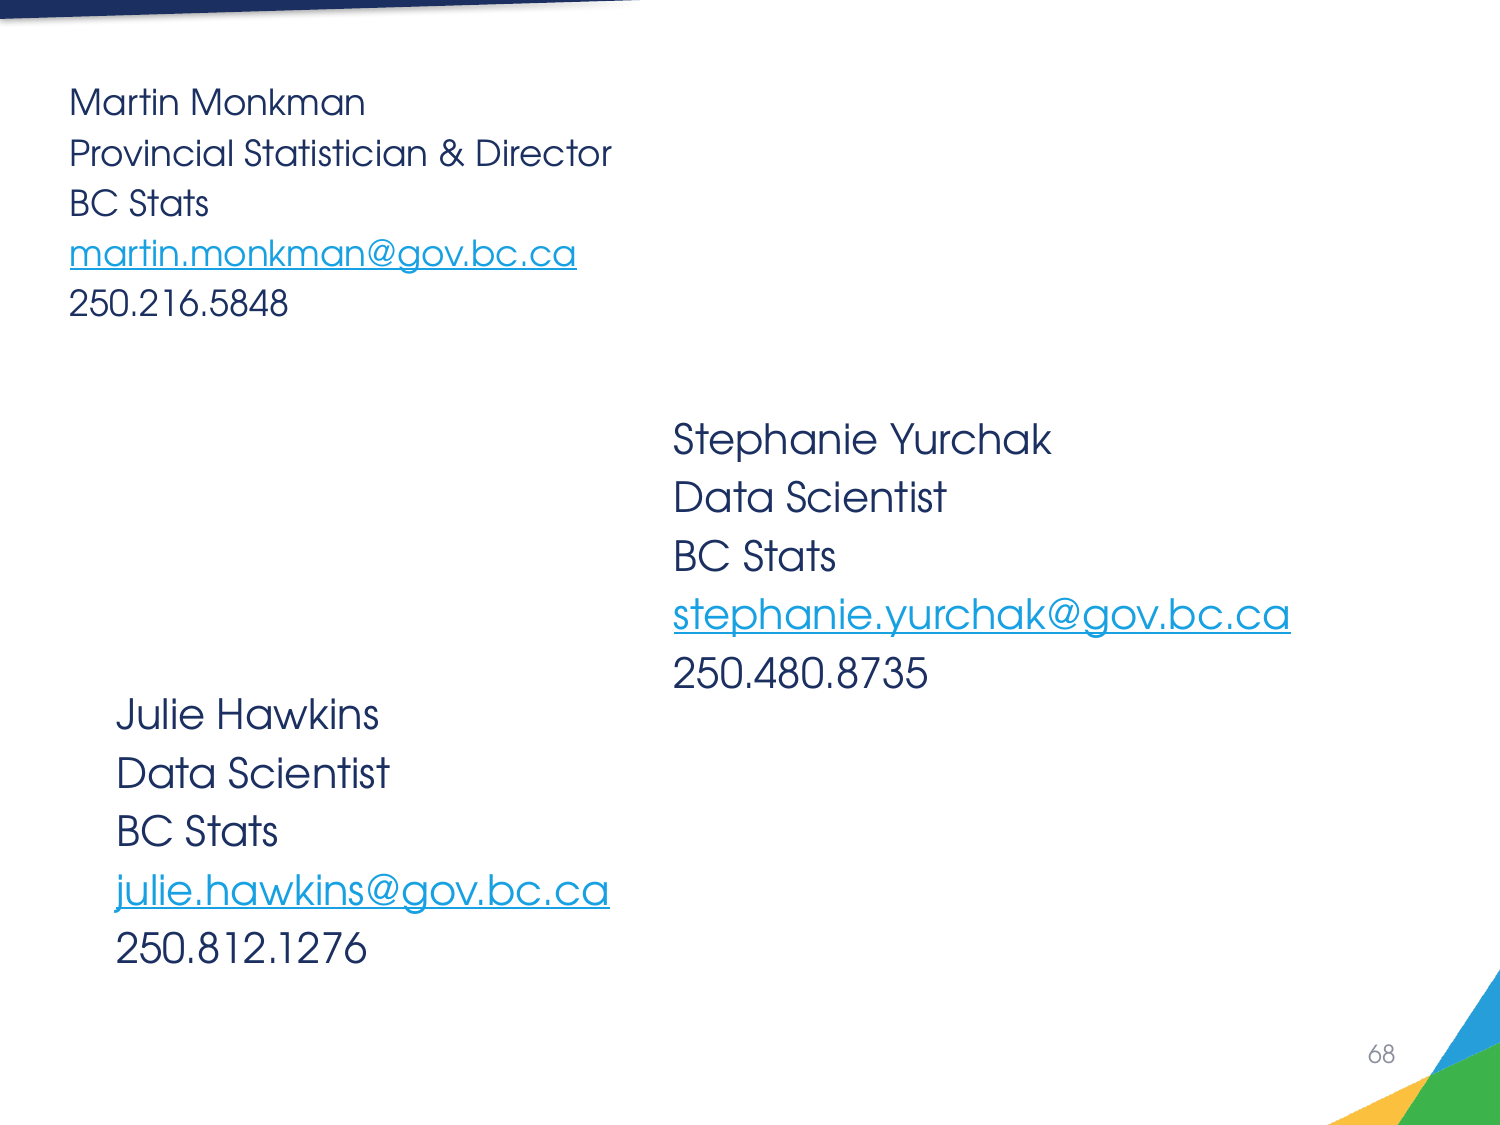

Martin Monkman
Provincial Statistician & Director
BC Stats
martin.monkman@gov.bc.ca
250.216.5848

Stephanie Yurchak
Data Scientist
BC Stats
stephanie.yurchak@gov.bc.ca
250.480.8735

Julie Hawkins
Data Scientist
BC Stats
julie.hawkins@gov.bc.ca
250.812.1276

68